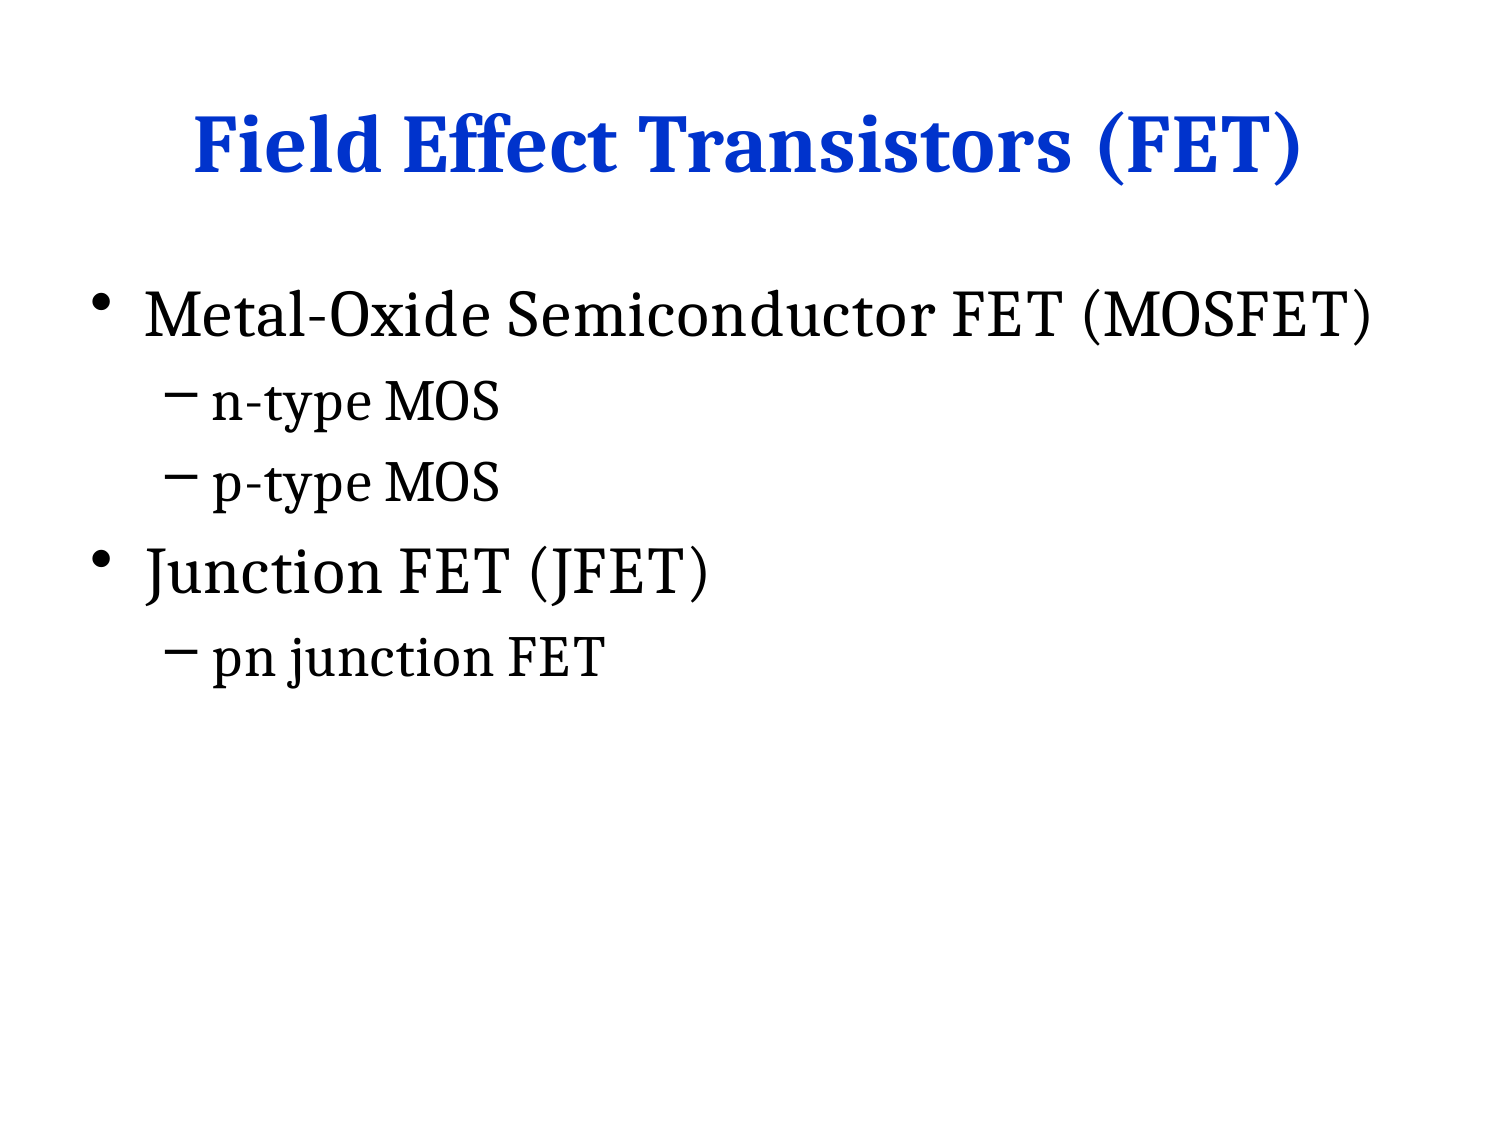

# Field Effect Transistors (FET)
Metal-Oxide Semiconductor FET (MOSFET)
n-type MOS
p-type MOS
Junction FET (JFET)
pn junction FET